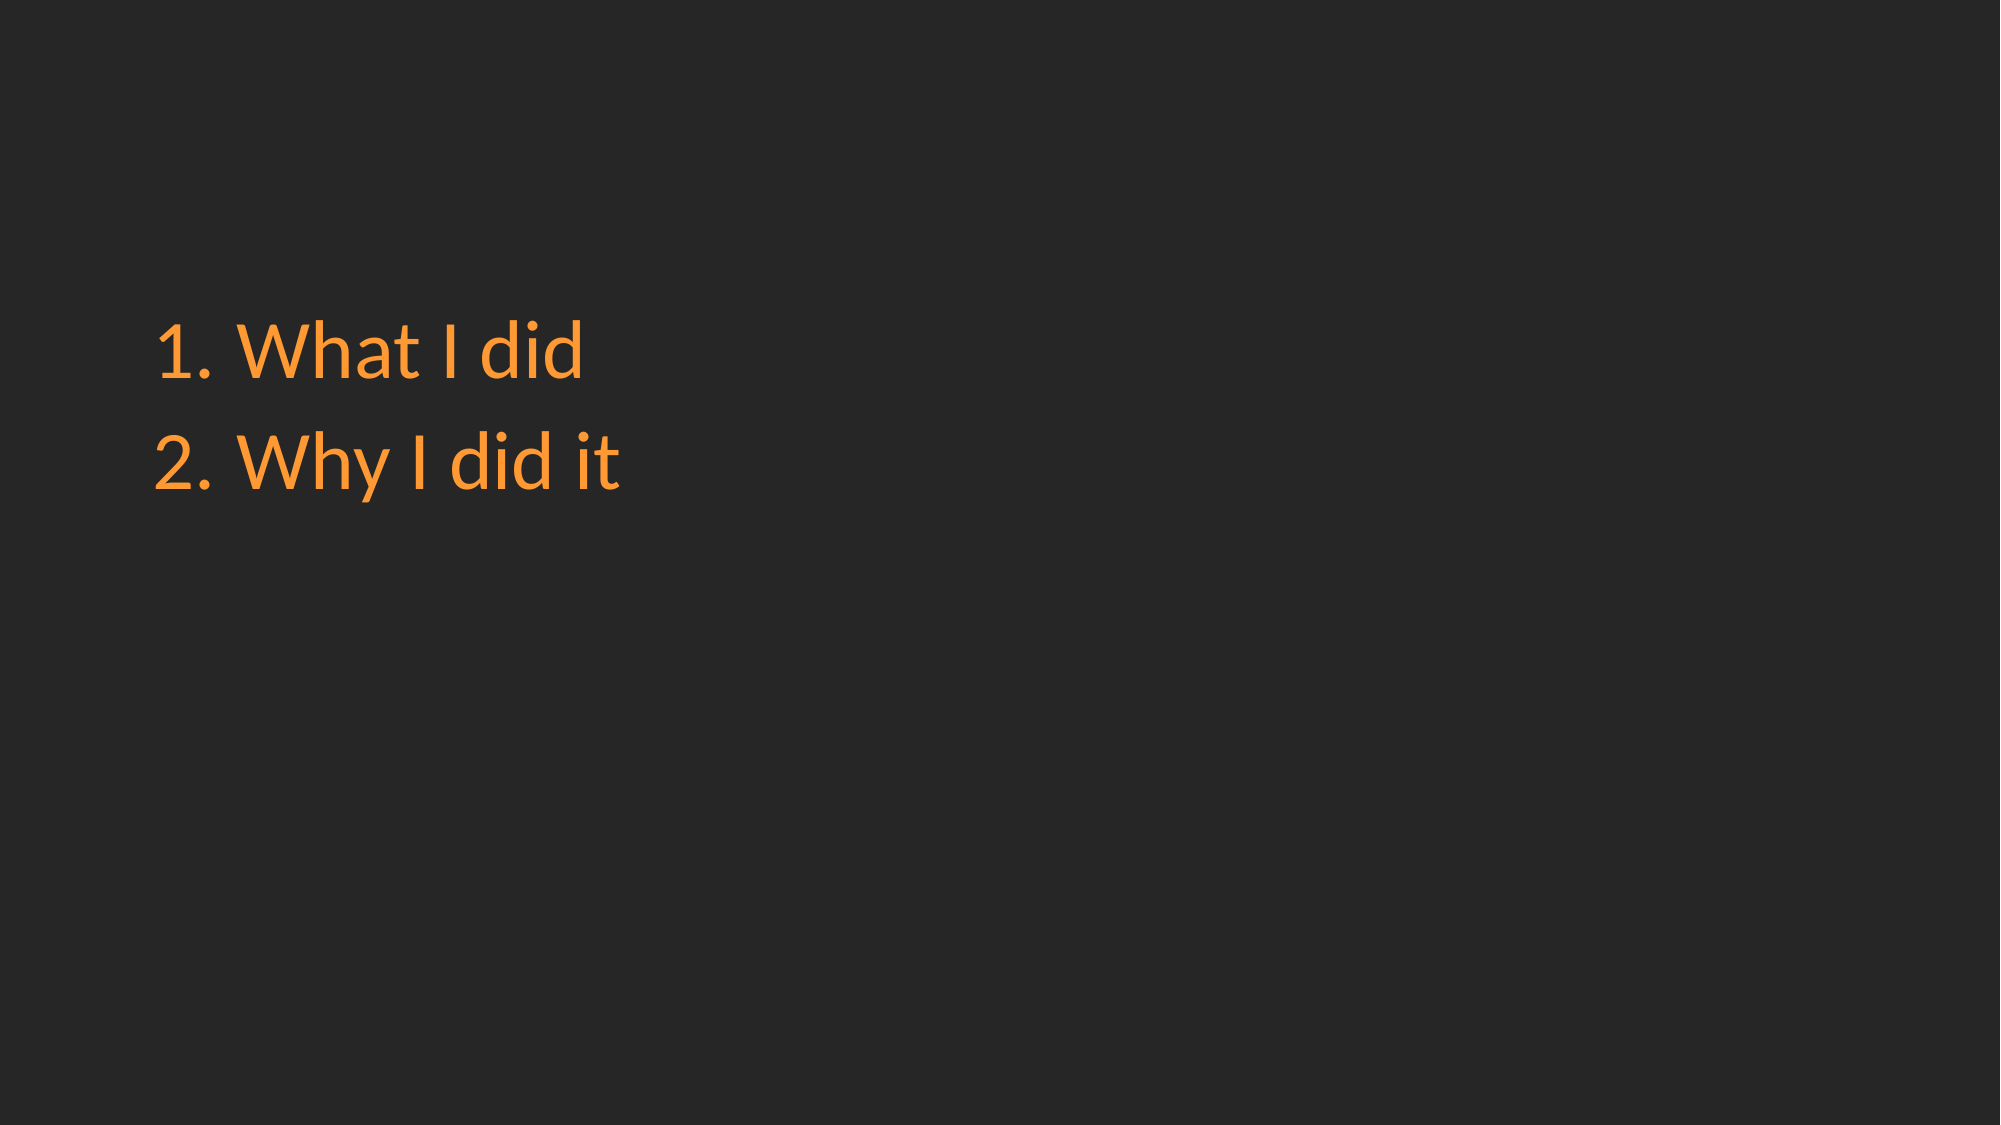

#
What I did
Why I did it